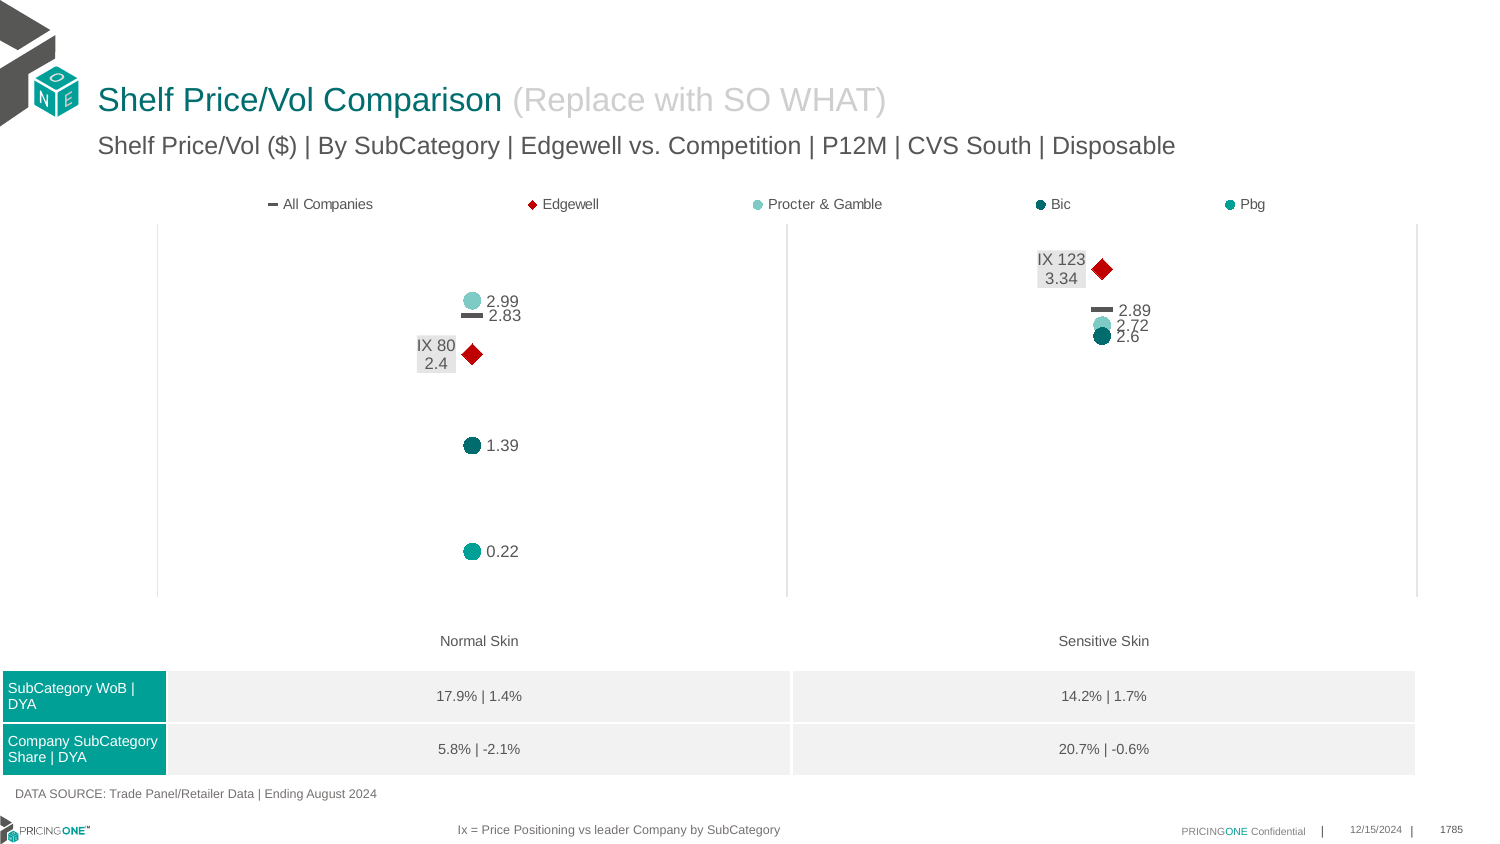

# Shelf Price/Vol Comparison (Replace with SO WHAT)
Shelf Price/Vol ($) | By SubCategory | Edgewell vs. Competition | P12M | CVS South | Disposable

### Chart

| Category | All Companies | Edgewell | Procter & Gamble | Bic | Pbg |
|---|---|---|---|---|---|
| IX 80 | 2.83 | 2.4 | 2.99 | 1.39 | 0.22 |
| IX 123 | 2.89 | 3.34 | 2.72 | 2.6 | None |
|  | Normal Skin | Sensitive Skin |
| --- | --- | --- |
| SubCategory WoB | DYA | 17.9% | 1.4% | 14.2% | 1.7% |
| Company SubCategory Share | DYA | 5.8% | -2.1% | 20.7% | -0.6% |
DATA SOURCE: Trade Panel/Retailer Data | Ending August 2024
Ix = Price Positioning vs leader Company by SubCategory
12/15/2024
1785